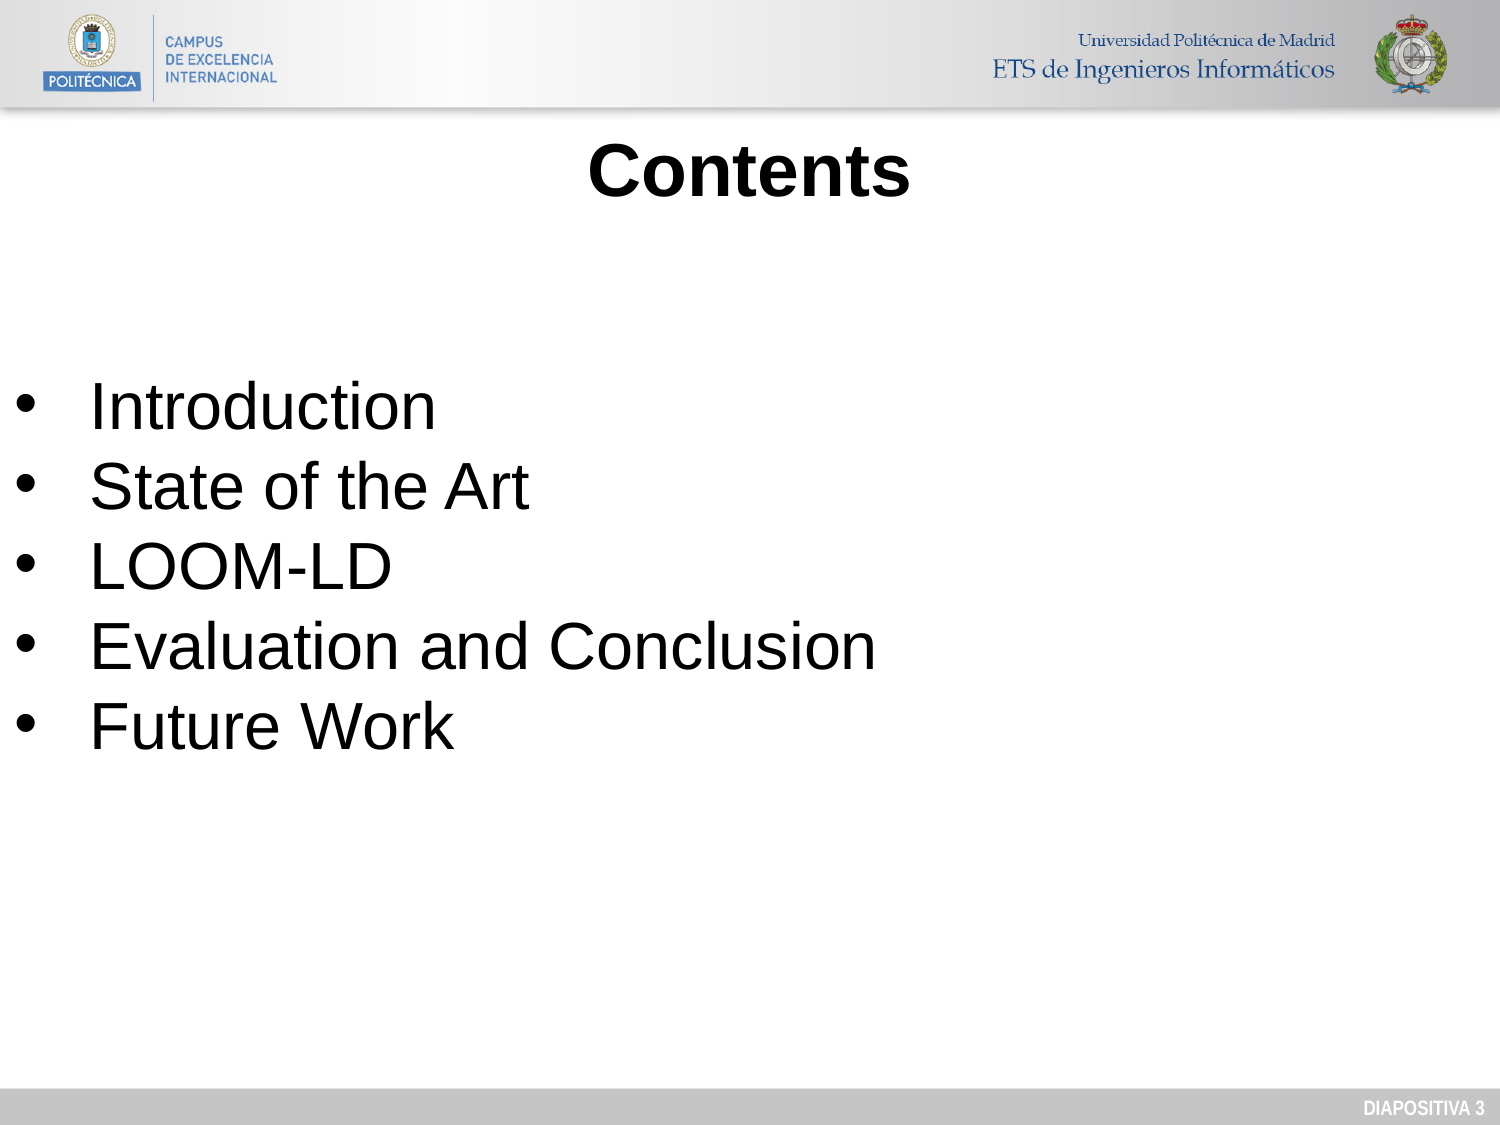

Contents
Introduction
State of the Art
LOOM-LD
Evaluation and Conclusion
Future Work
DIAPOSITIVA 3